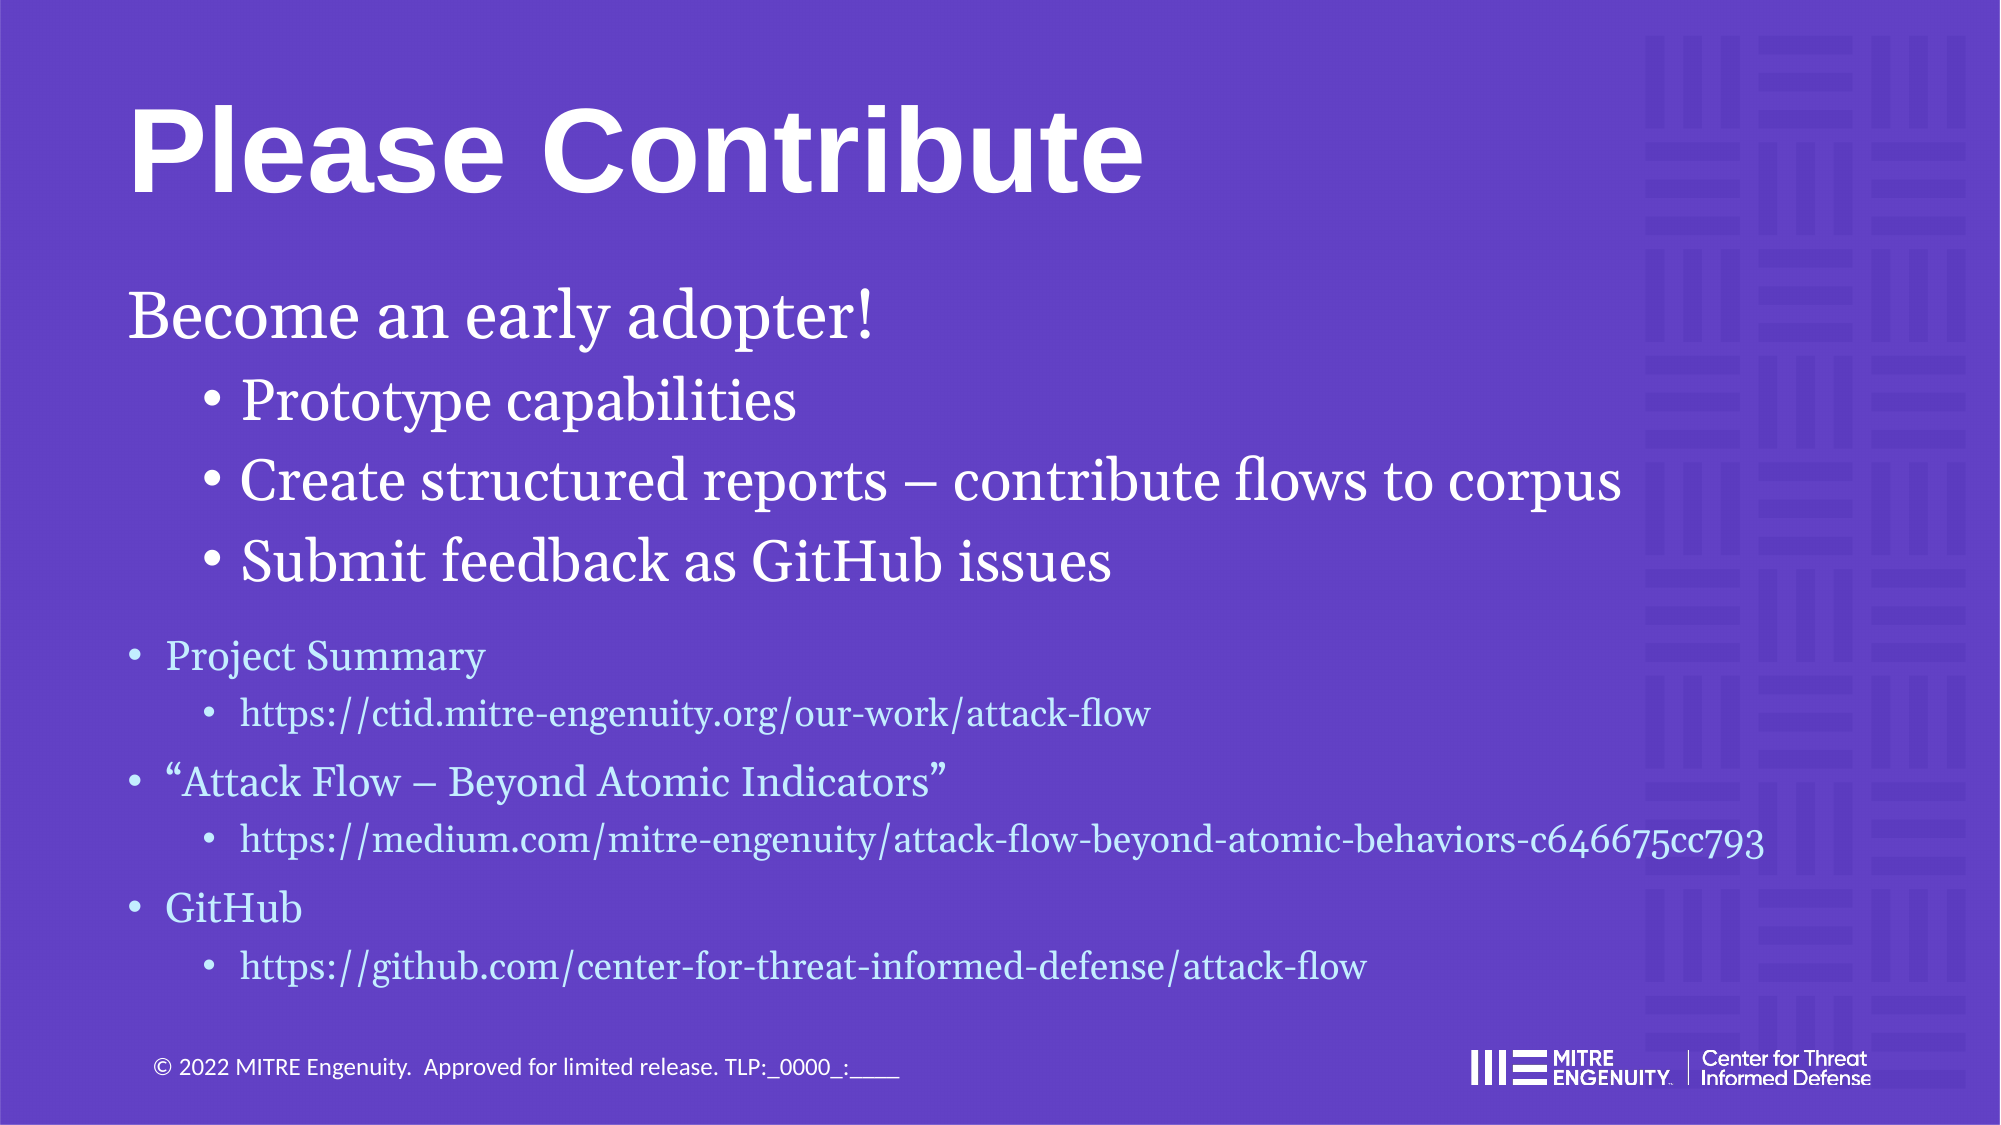

# Please Contribute
Become an early adopter!
Prototype capabilities
Create structured reports – contribute flows to corpus
Submit feedback as GitHub issues

Project Summary
https://ctid.mitre-engenuity.org/our-work/attack-flow
“Attack Flow – Beyond Atomic Indicators”
https://medium.com/mitre-engenuity/attack-flow-beyond-atomic-behaviors-c646675cc793
GitHub
https://github.com/center-for-threat-informed-defense/attack-flow
© 2022 MITRE Engenuity.  Approved for limited release. TLP:_0000_:____